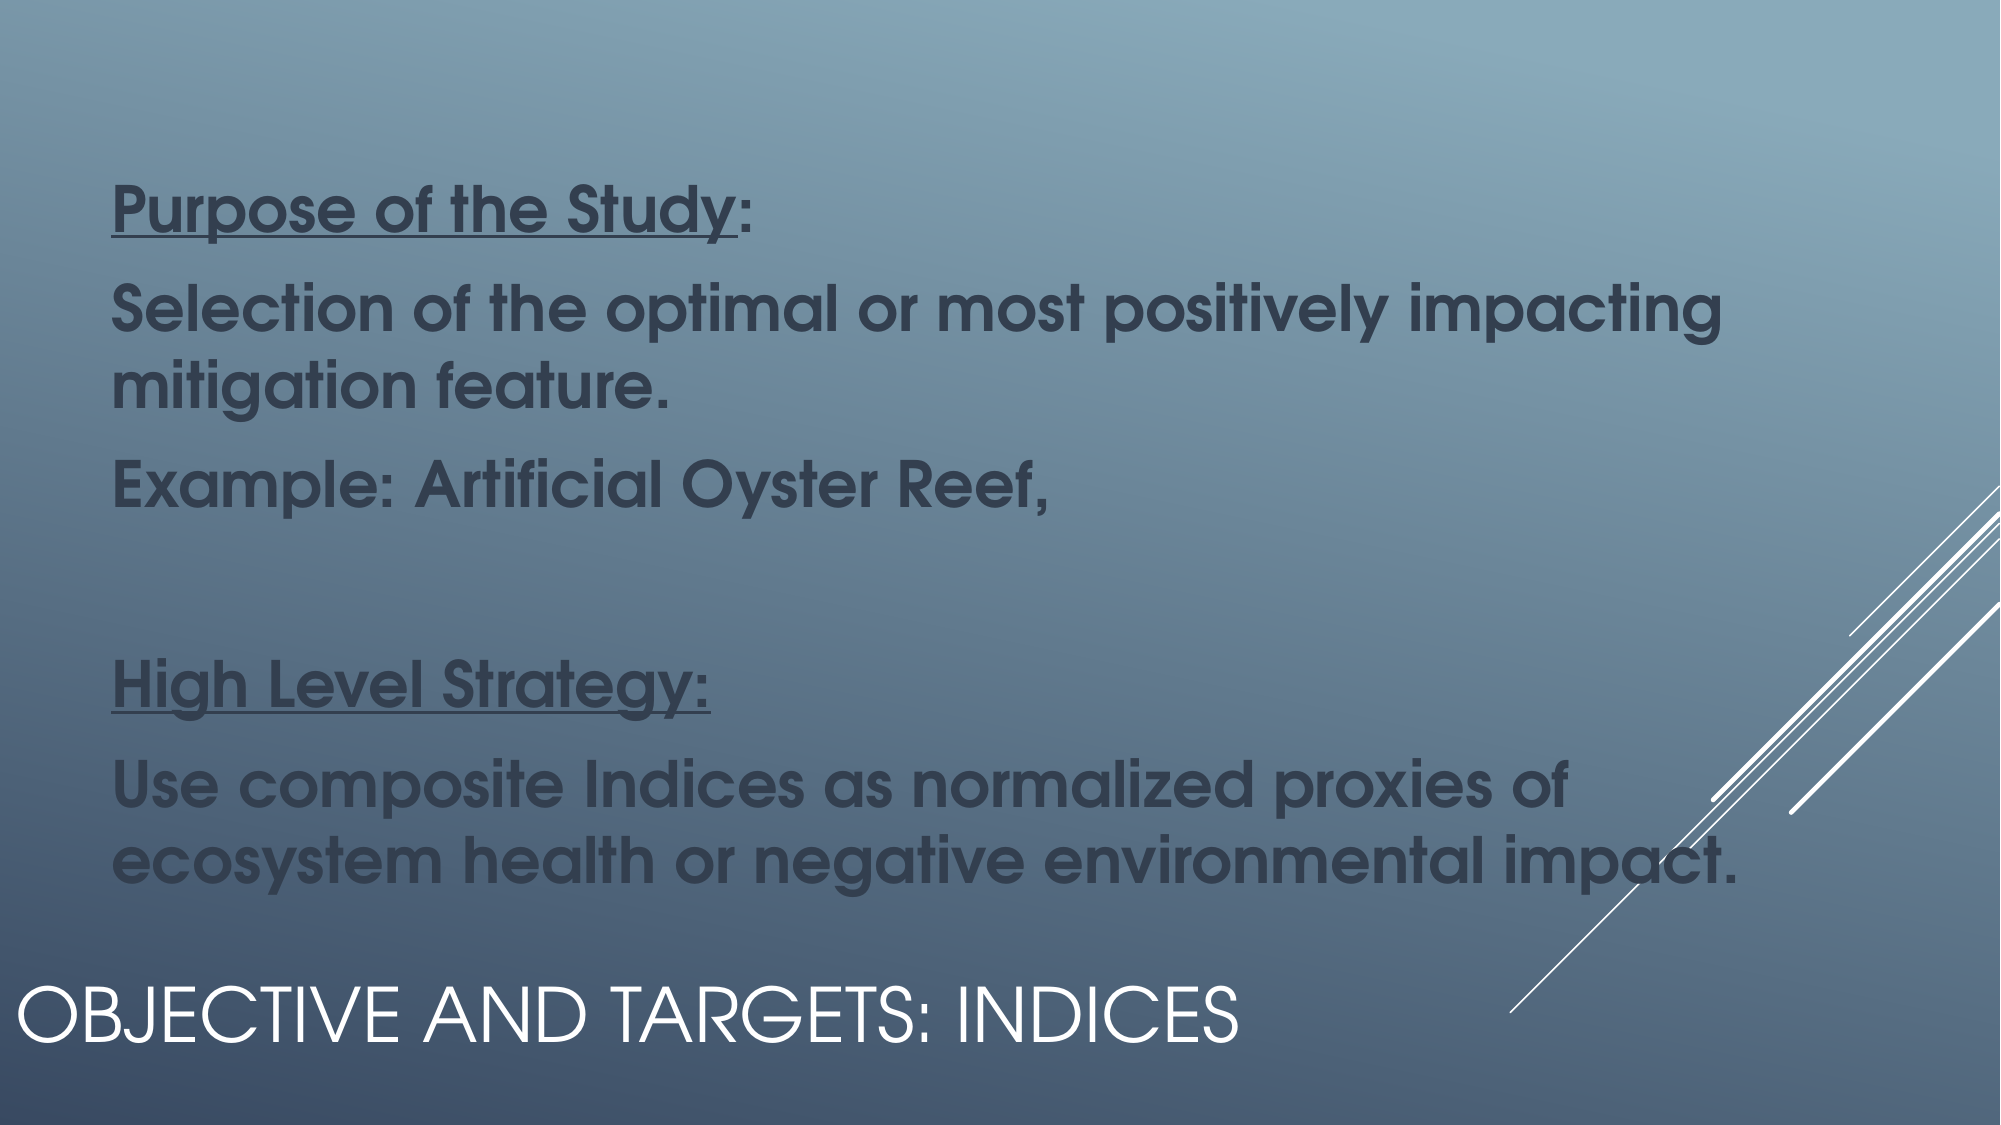

Purpose of the Study:
Selection of the optimal or most positively impacting mitigation feature.
Example: Artificial Oyster Reef,

High Level Strategy:
Use composite Indices as normalized proxies of ecosystem health or negative environmental impact.
# objective and targets: Indices